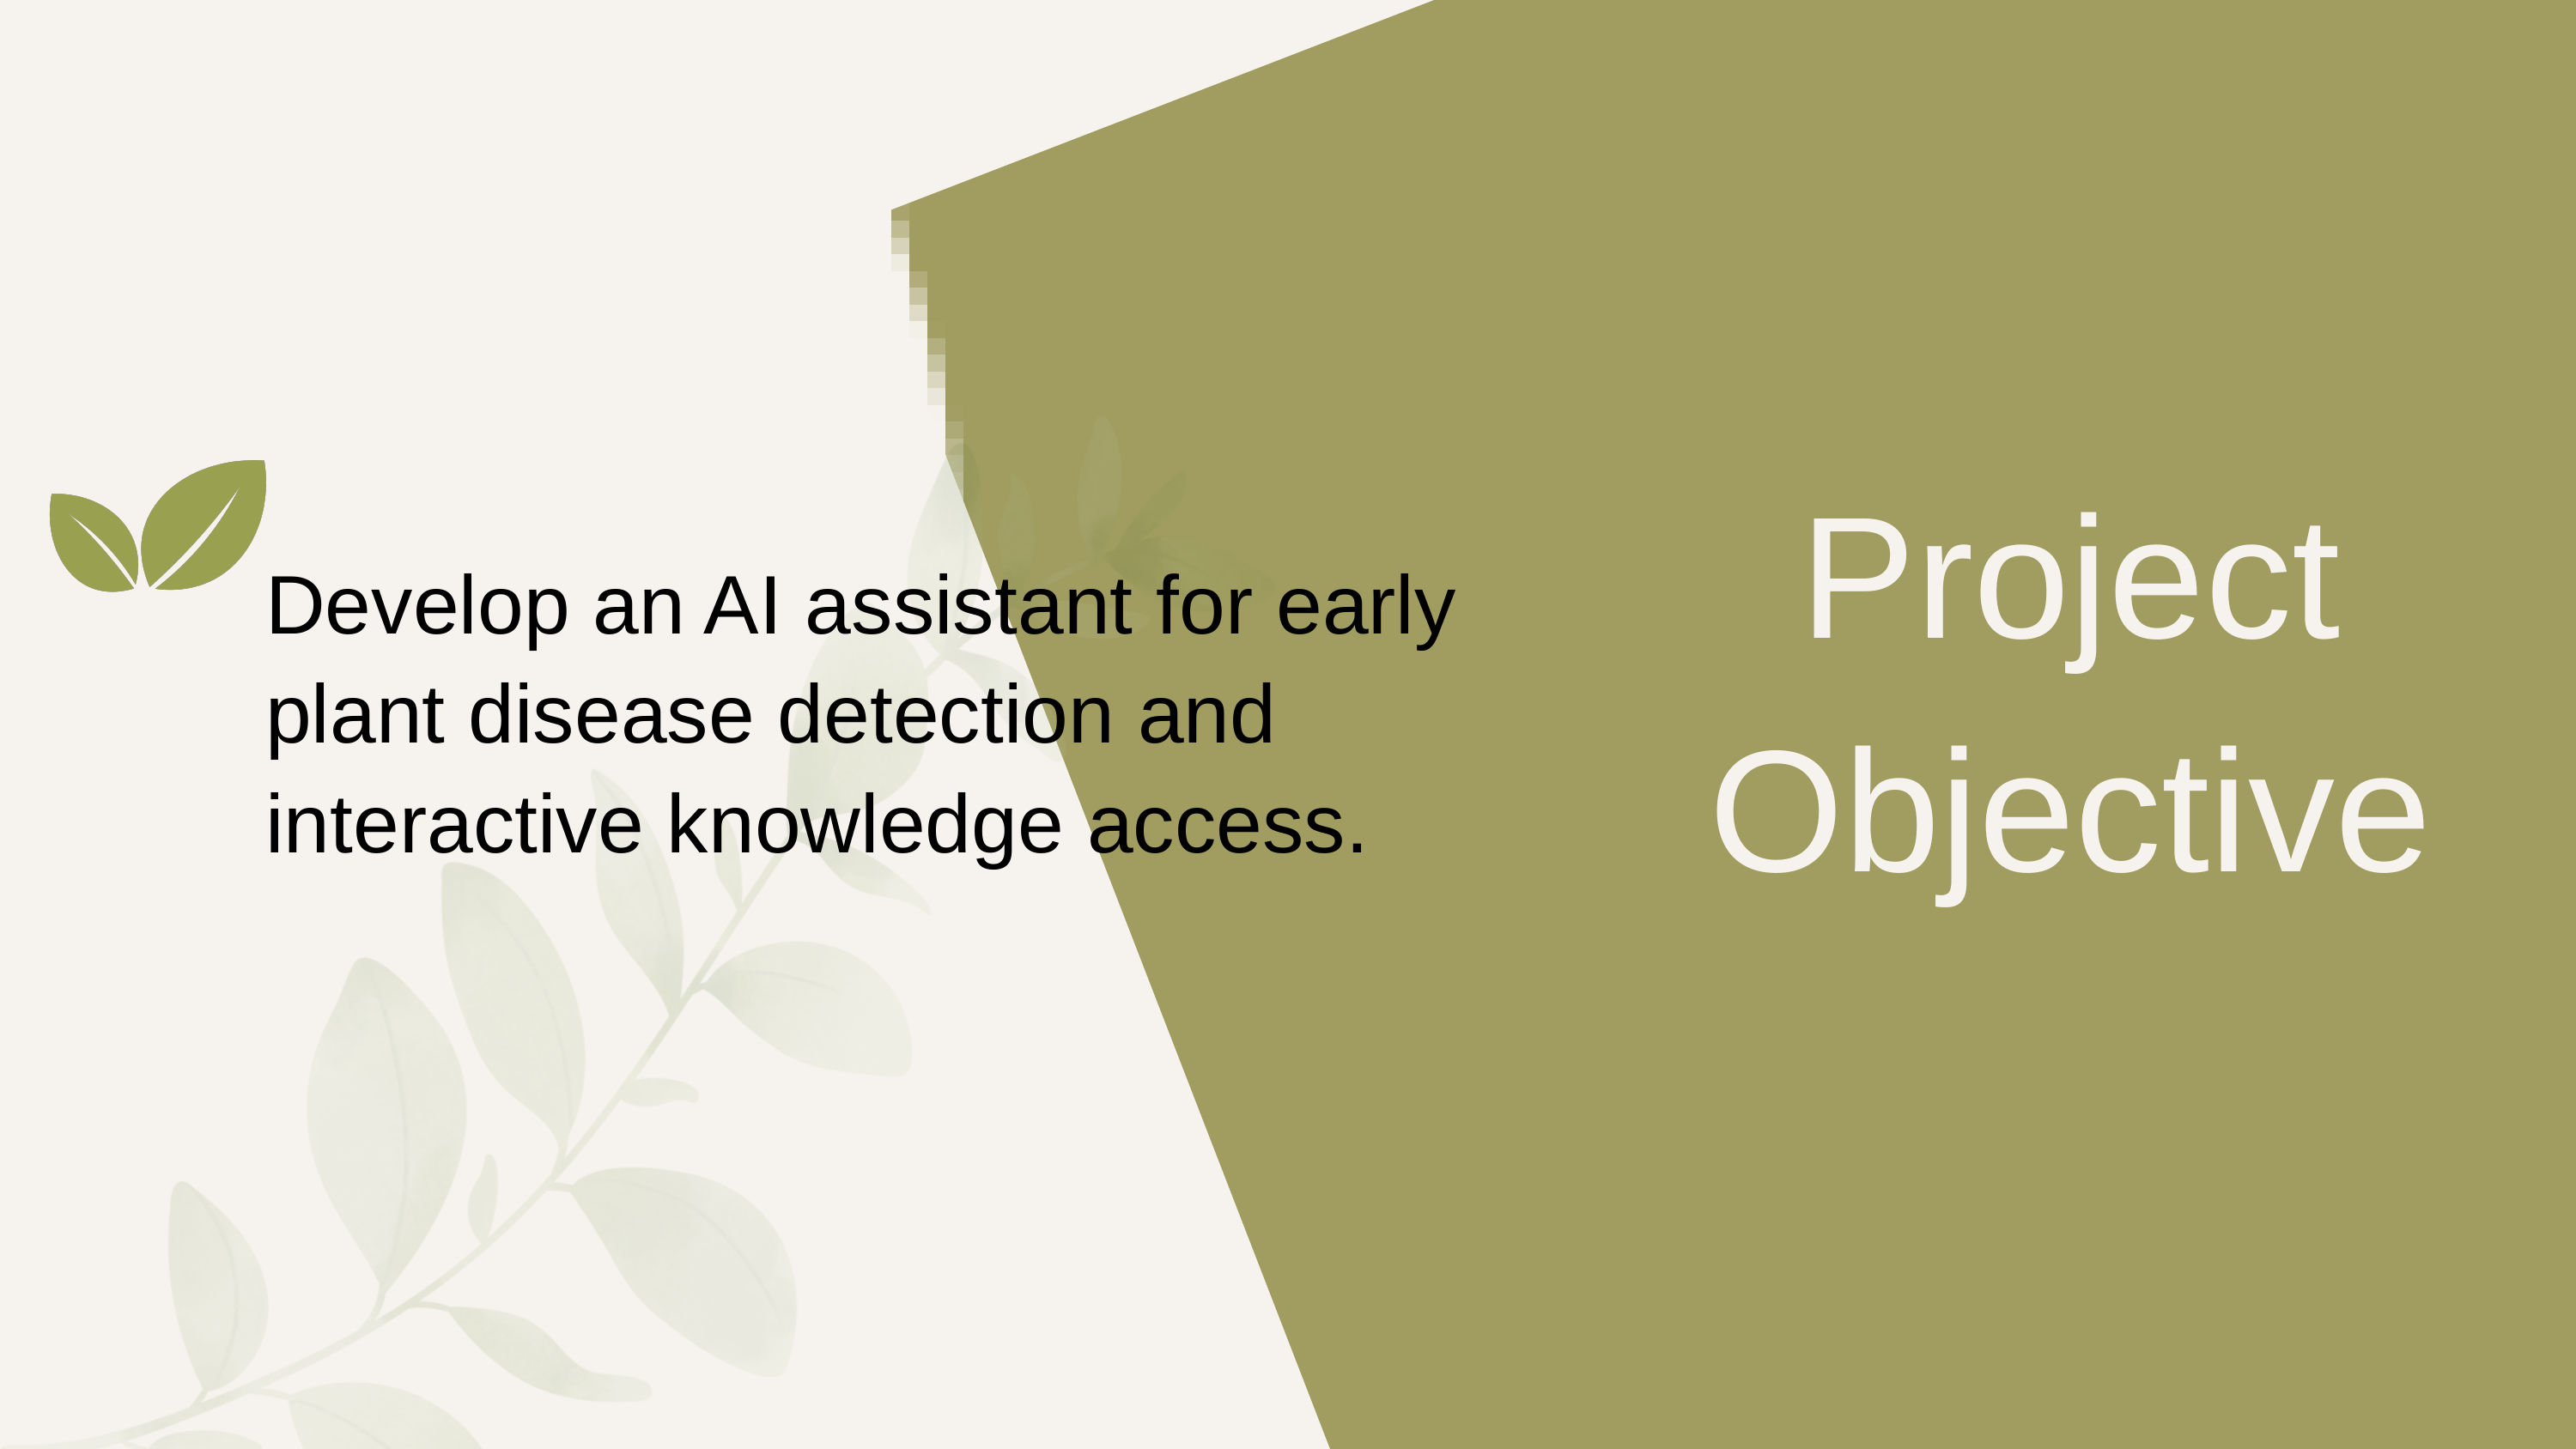

Project Objective

Develop an AI assistant for early plant disease detection and interactive knowledge access.